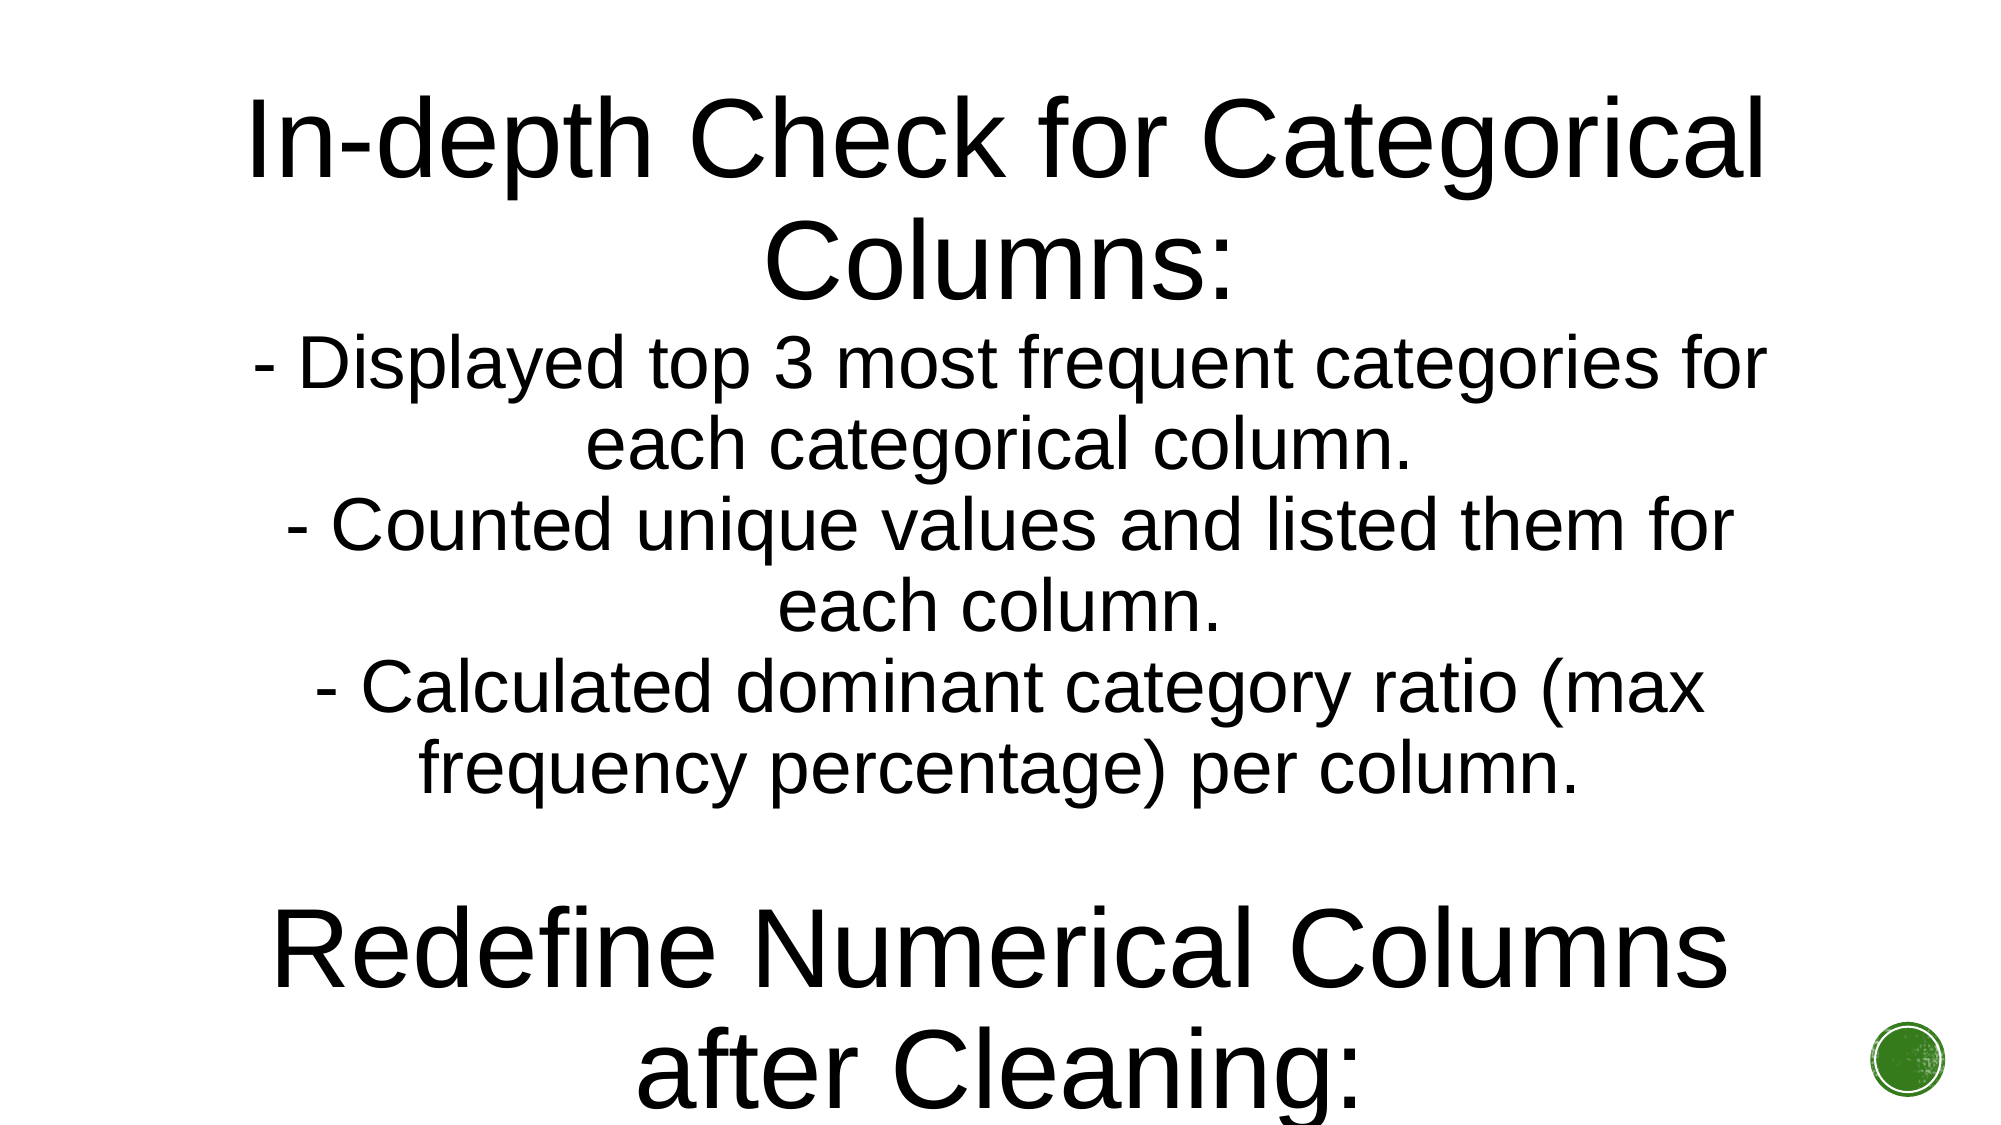

In-depth Check for Categorical Columns:
 - Displayed top 3 most frequent categories for each categorical column.
 - Counted unique values and listed them for each column.
 - Calculated dominant category ratio (max frequency percentage) per column.
Redefine Numerical Columns after Cleaning:
 -Re-selected numerical columns after cleaning.
- Replotted final histograms to validate data after removing outliers and irrelevant columns.